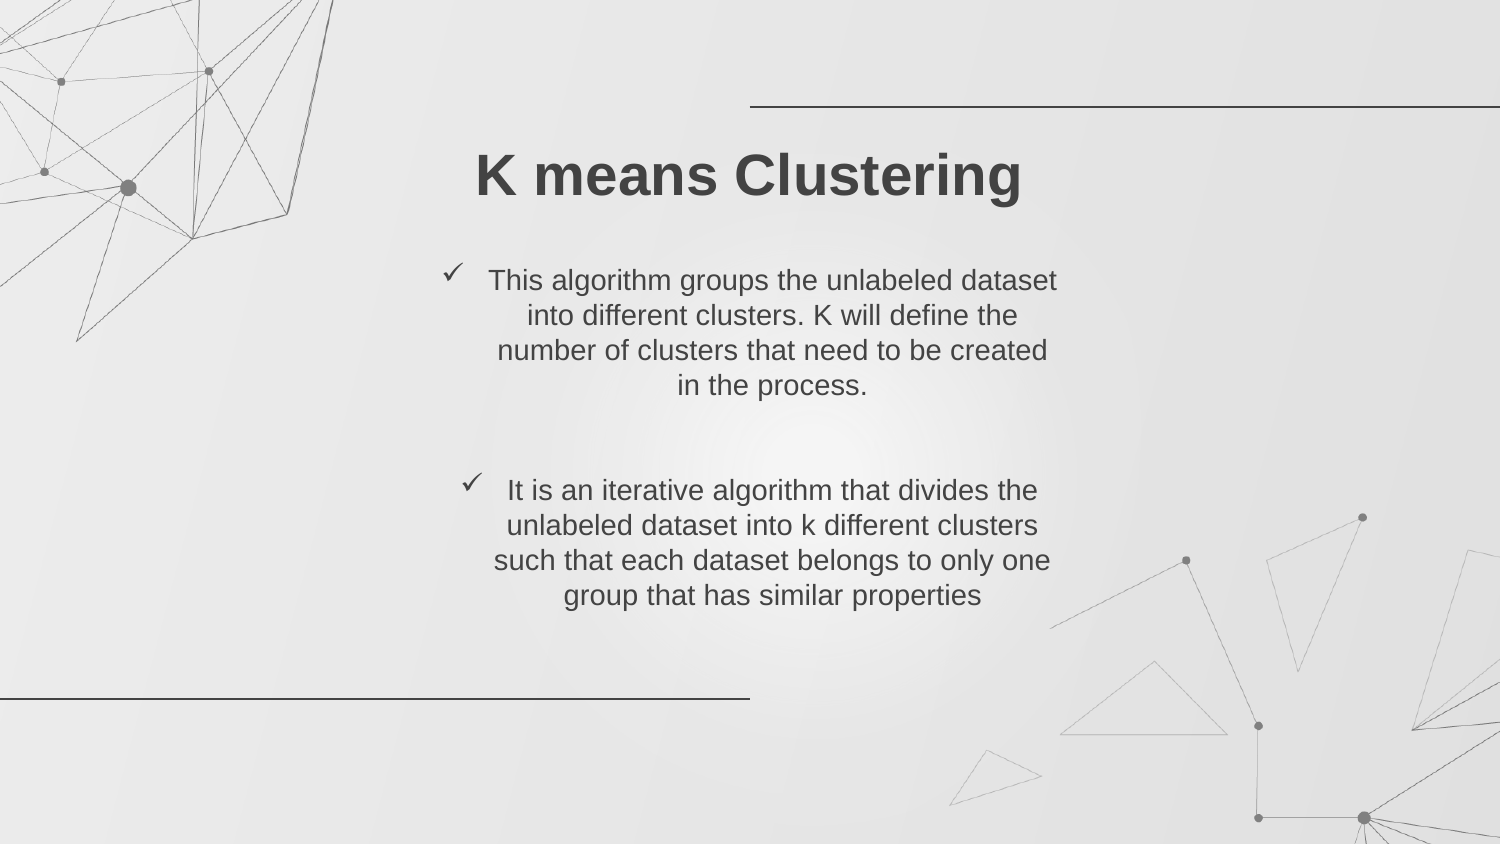

# K means Clustering
This algorithm groups the unlabeled dataset into different clusters. K will define the number of clusters that need to be created in the process.

It is an iterative algorithm that divides the unlabeled dataset into k different clusters such that each dataset belongs to only one group that has similar properties